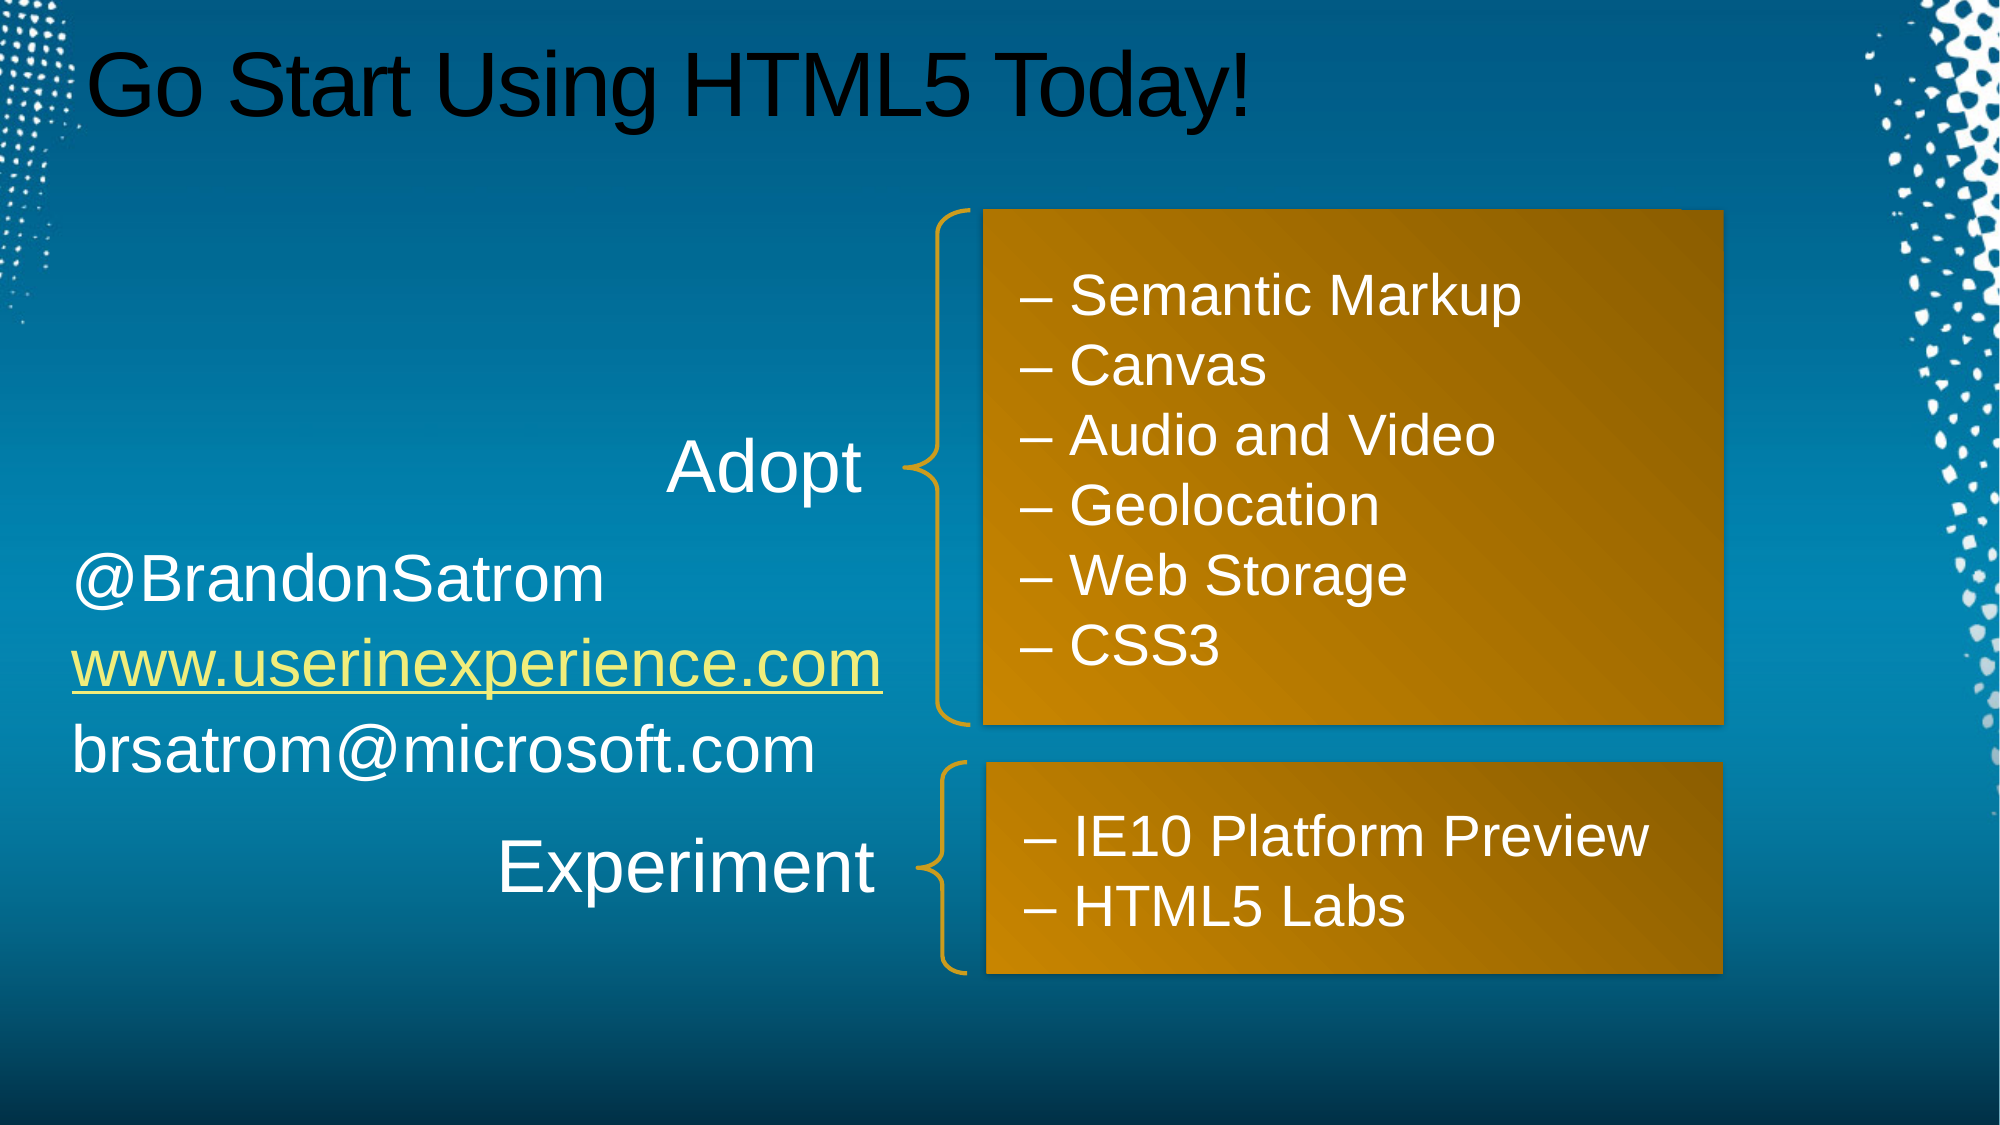

# Go Start Using HTML5 Today!

– Semantic Markup
– Canvas
– Audio and Video
– Geolocation
– Web Storage
– CSS3

Adopt
Experiment

– IE10 Platform Preview
– HTML5 Labs
@BrandonSatrom
www.userinexperience.com
brsatrom@microsoft.com